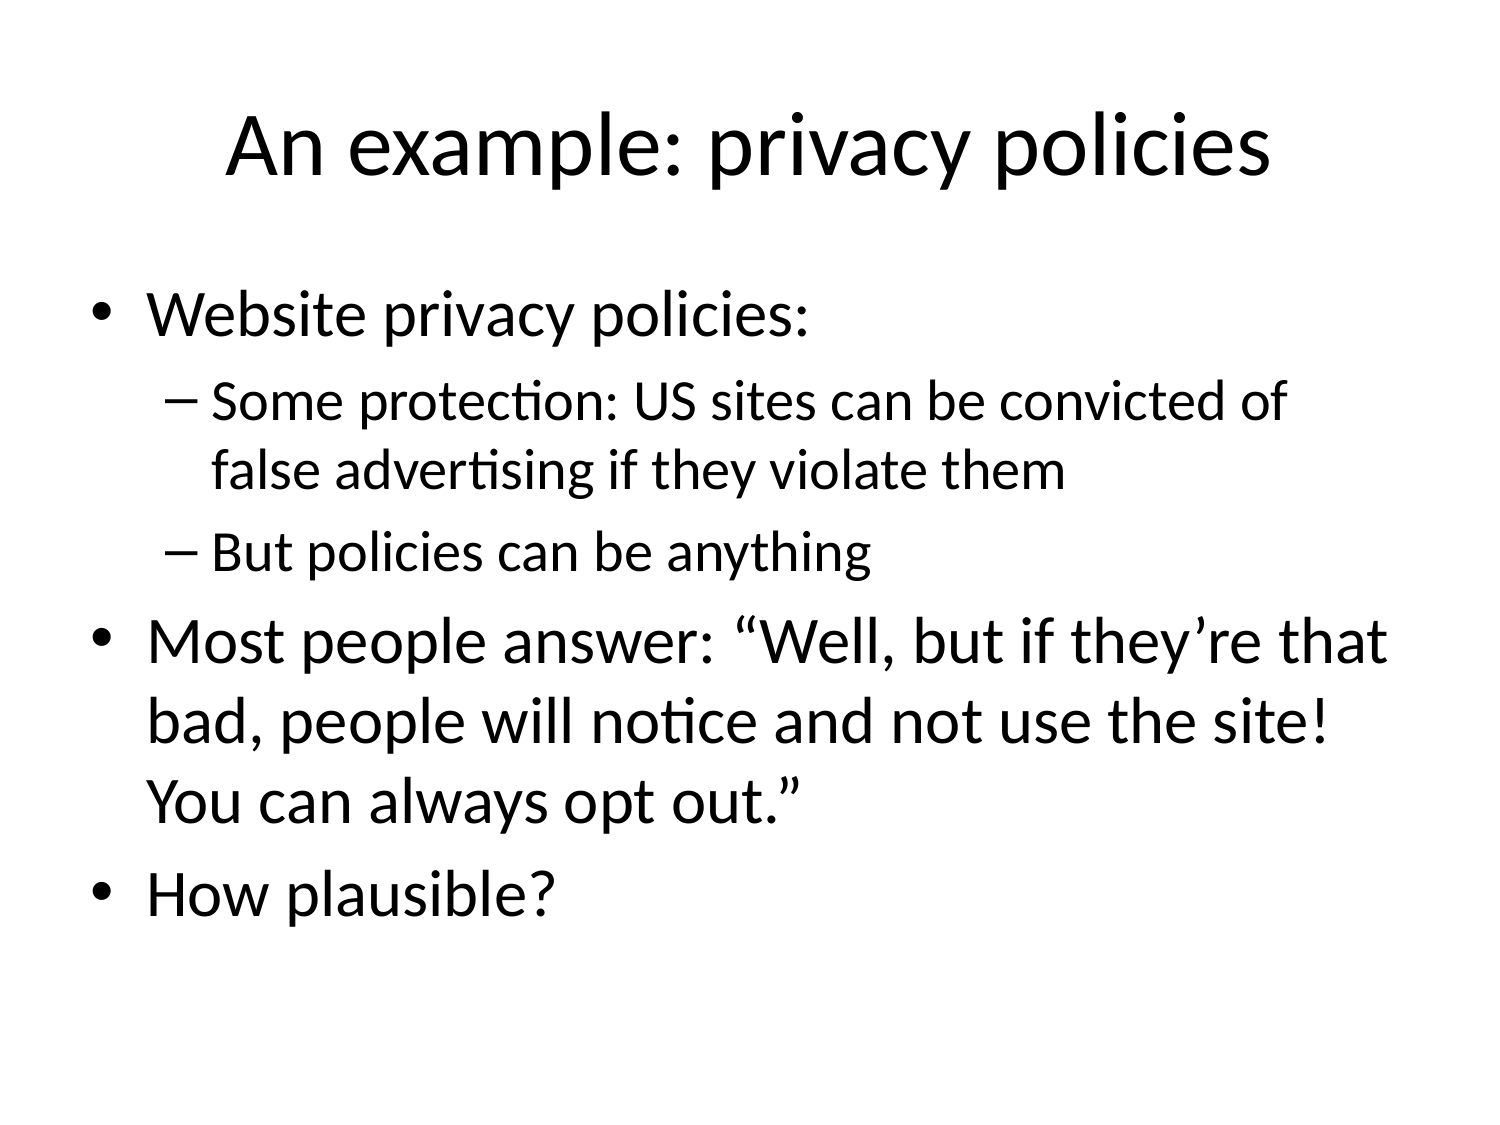

# An example: privacy policies
Website privacy policies:
Some protection: US sites can be convicted of false advertising if they violate them
But policies can be anything
Most people answer: “Well, but if they’re that bad, people will notice and not use the site!  You can always opt out.”
How plausible?